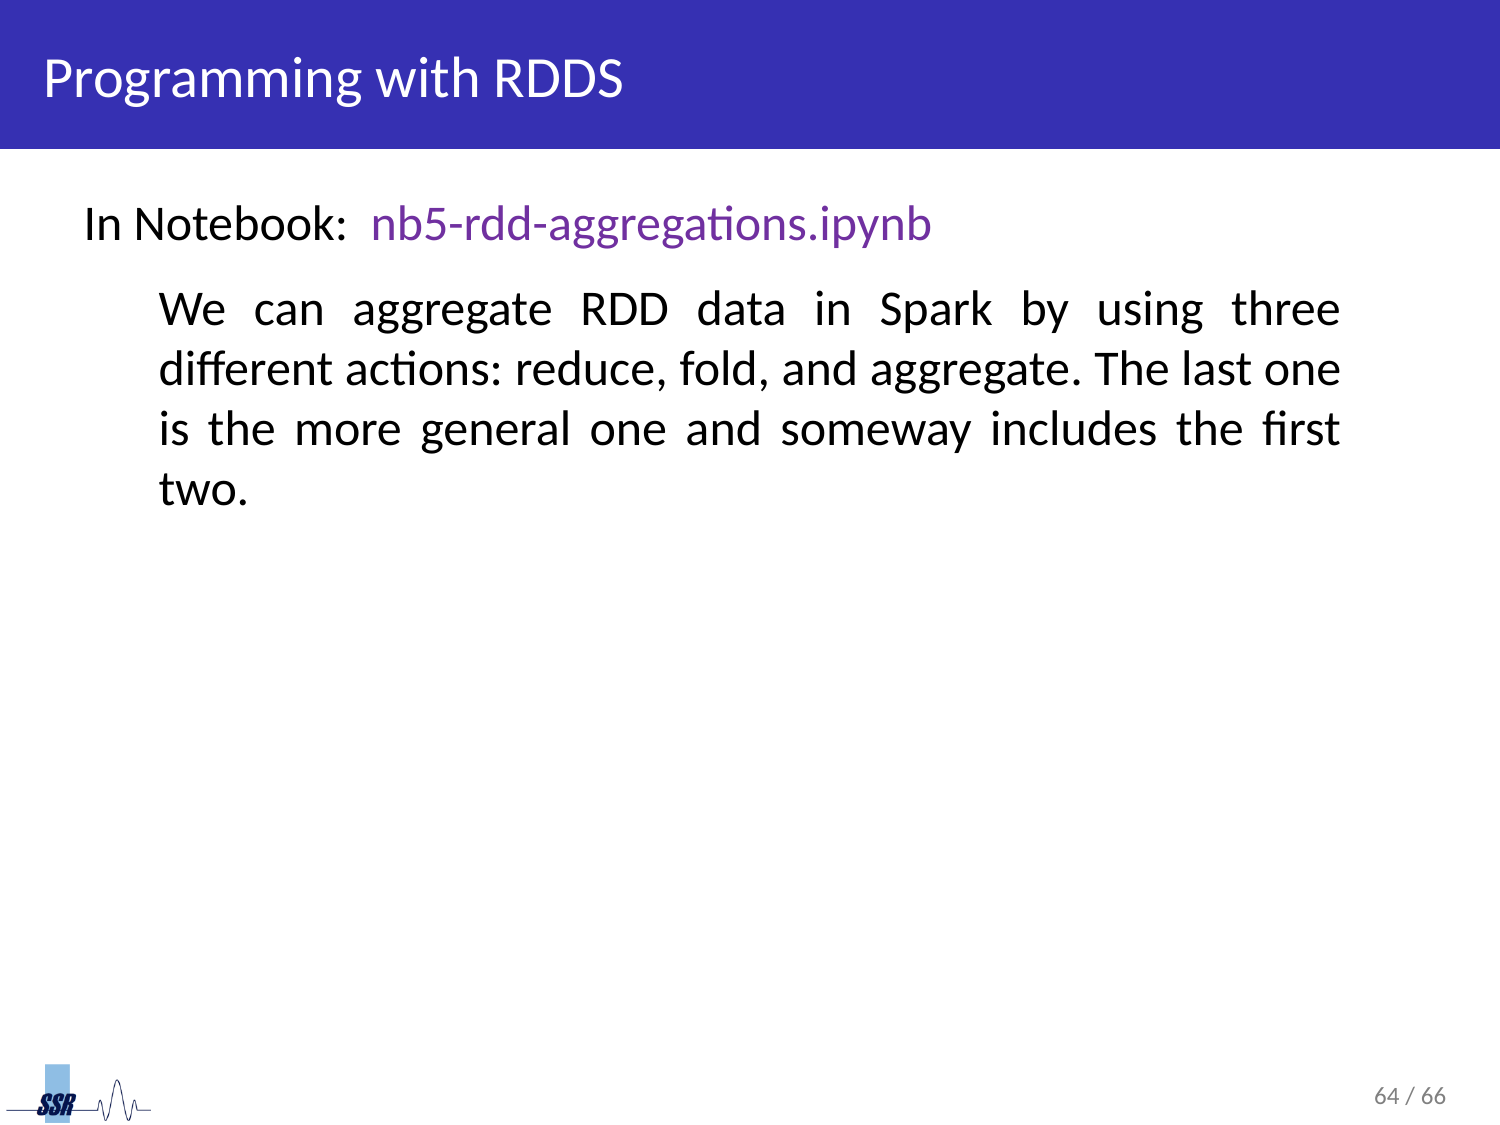

# Programming with RDDS
In Notebook:  nb5-rdd-aggregations.ipynb
We can aggregate RDD data in Spark by using three different actions: reduce, fold, and aggregate. The last one is the more general one and someway includes the first two.